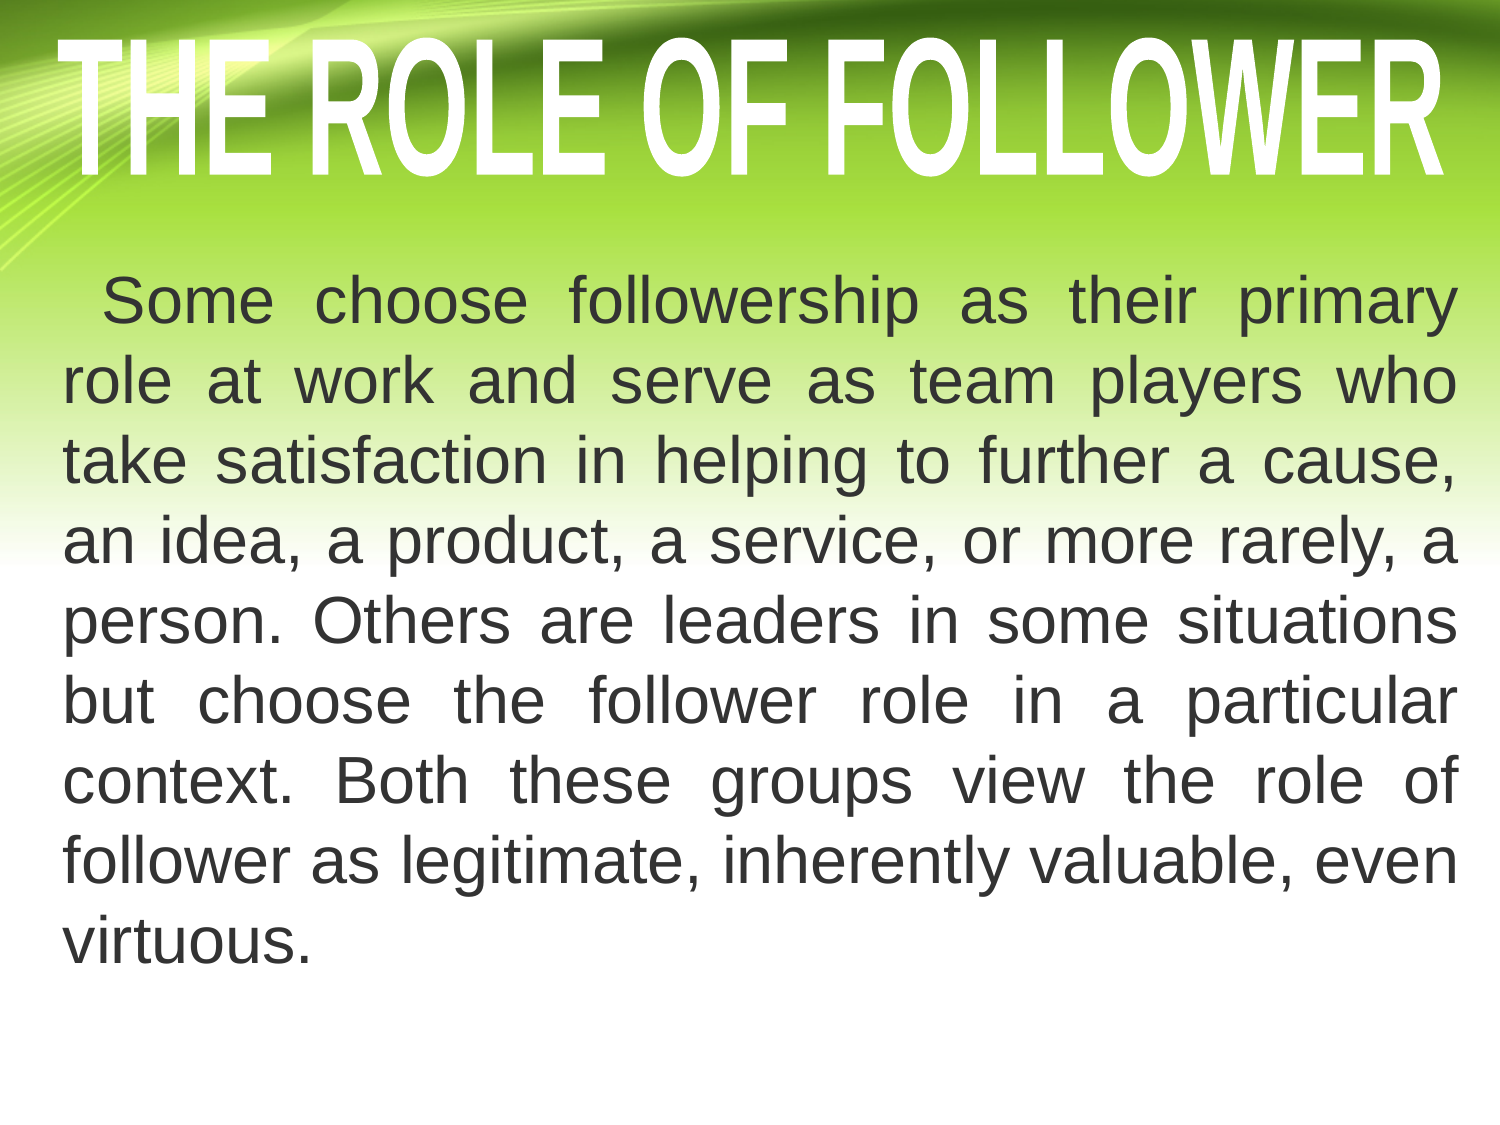

THE ROLE OF FOLLOWER
 Some choose followership as their primary role at work and serve as team players who take satisfaction in helping to further a cause, an idea, a product, a service, or more rarely, a person. Others are leaders in some situations but choose the follower role in a particular context. Both these groups view the role of follower as legitimate, inherently valuable, even virtuous.